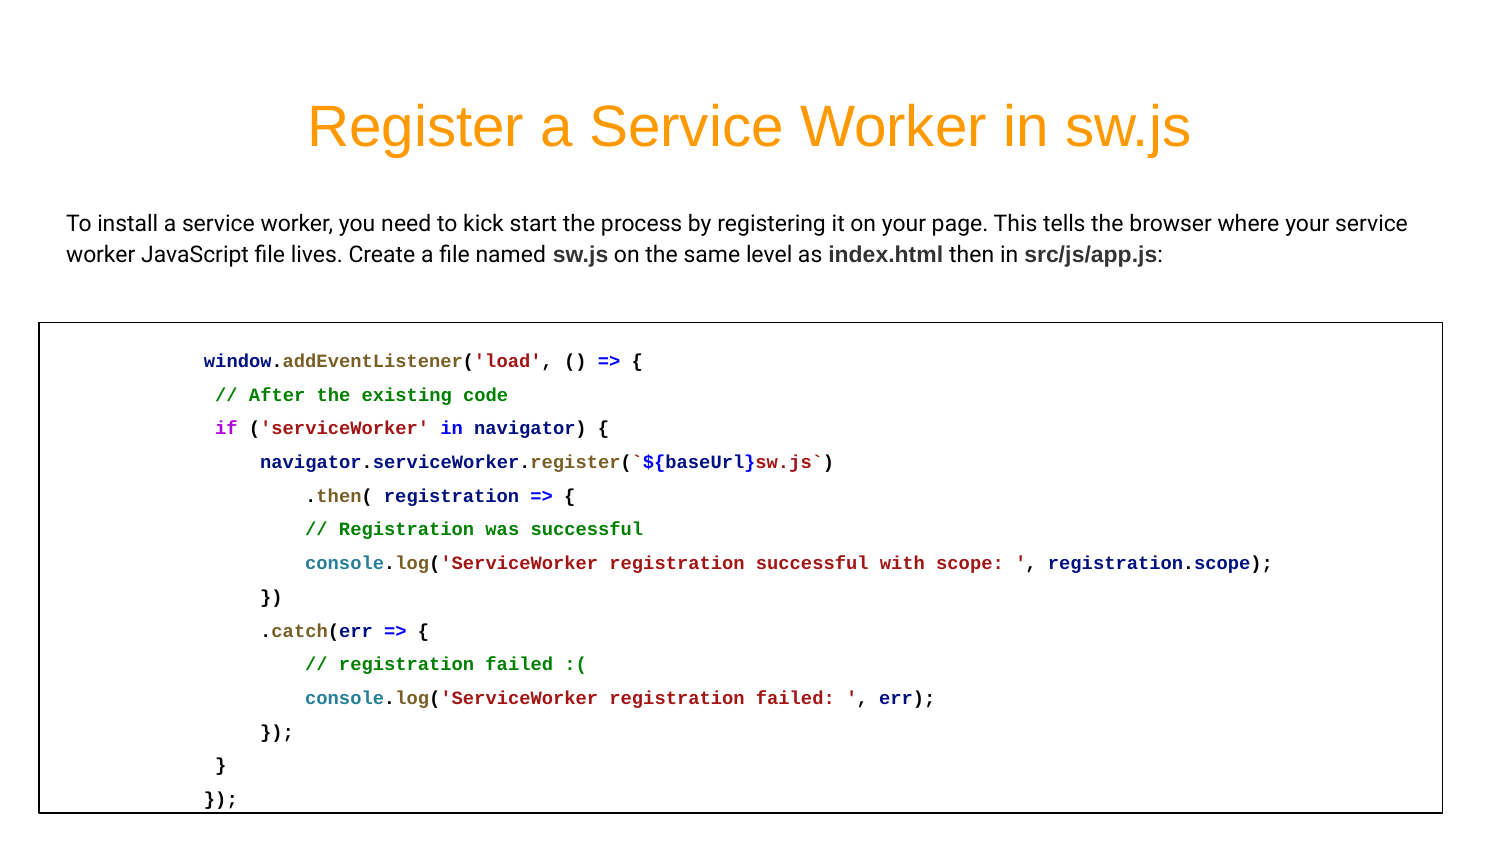

# Register a Service Worker in sw.js
To install a service worker, you need to kick start the process by registering it on your page. This tells the browser where your service worker JavaScript file lives. Create a file named sw.js on the same level as index.html then in src/js/app.js:

window.addEventListener('load', () => {
 // After the existing code
 if ('serviceWorker' in navigator) {
     navigator.serviceWorker.register(`${baseUrl}sw.js`)
         .then( registration => {
         // Registration was successful
         console.log('ServiceWorker registration successful with scope: ', registration.scope);
     })
     .catch(err => {
         // registration failed :(
         console.log('ServiceWorker registration failed: ', err);
     });
 }
});